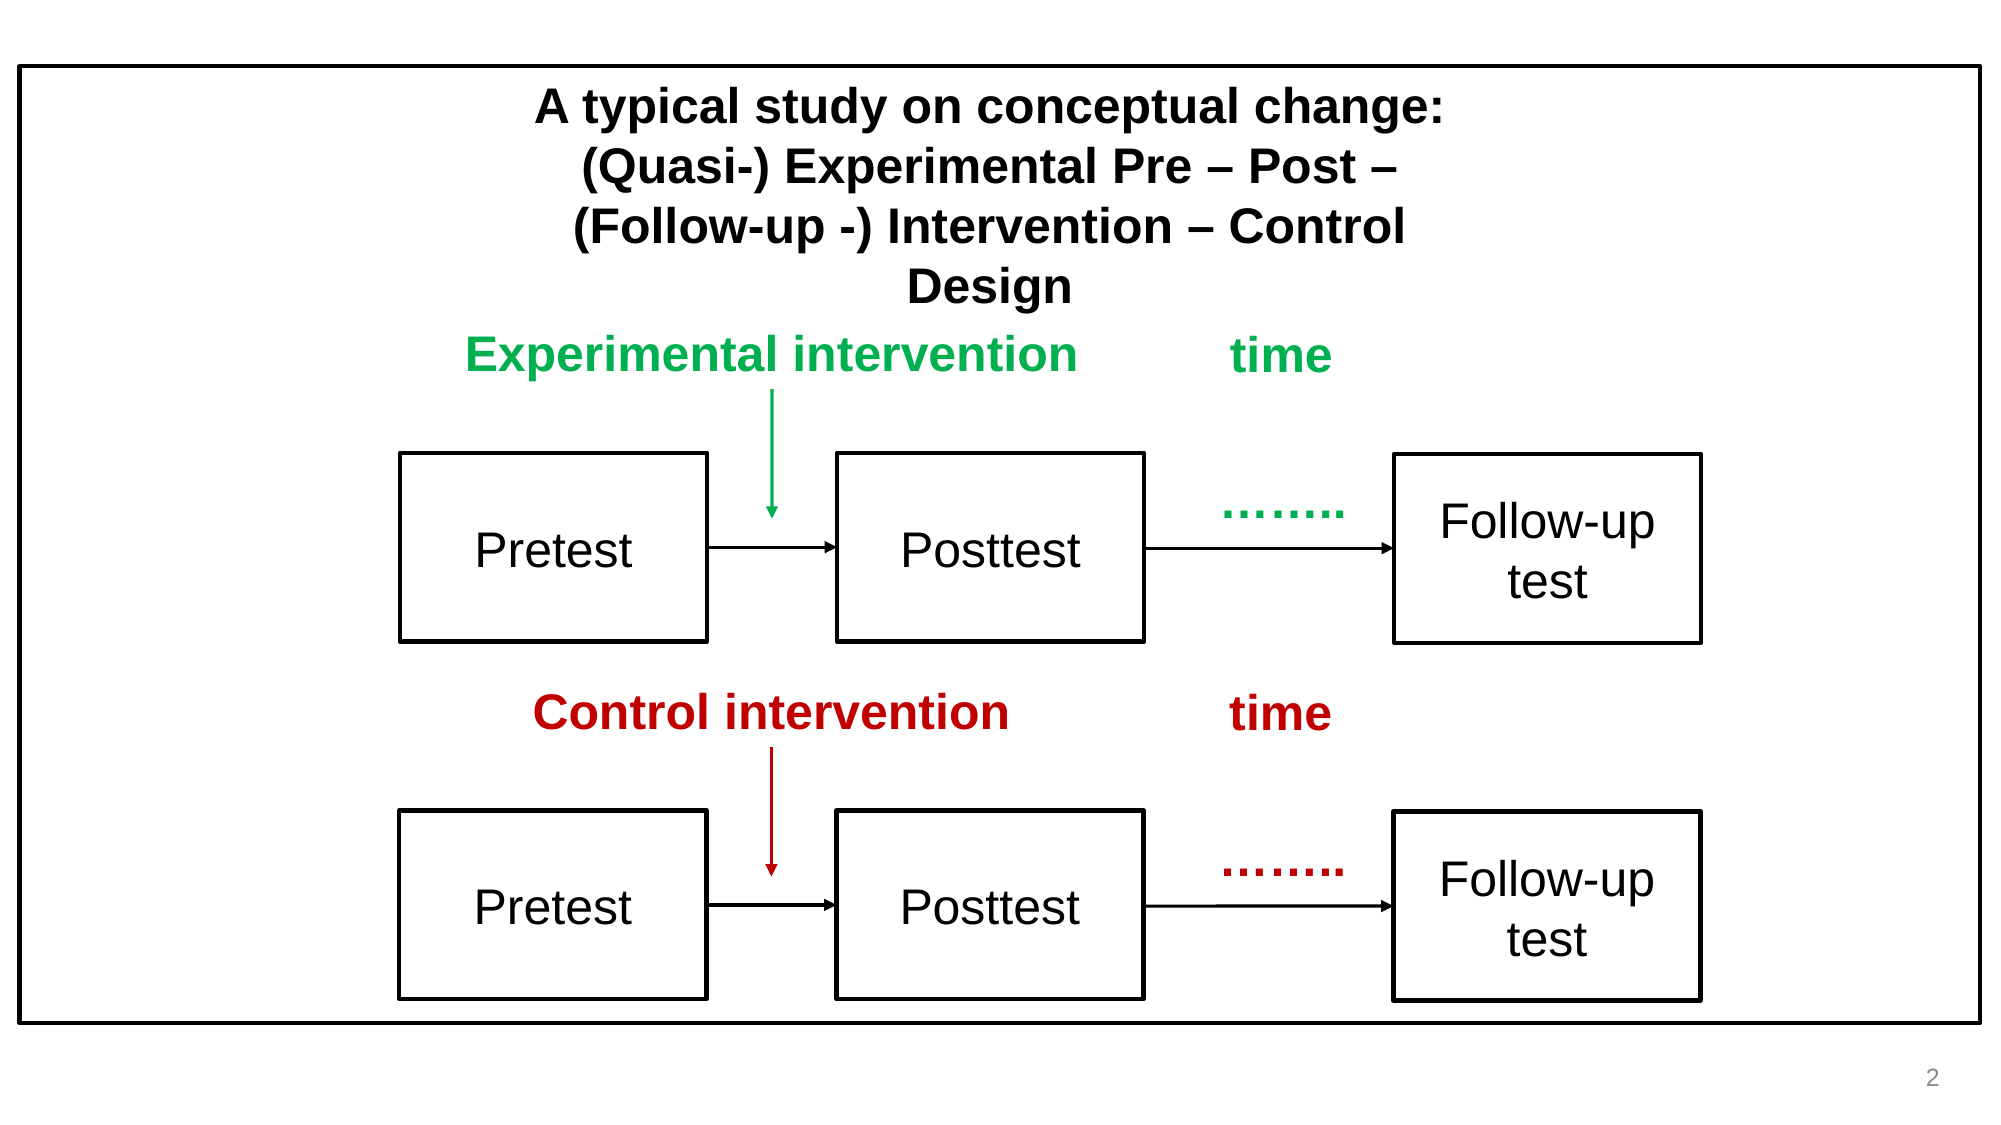

A typical study on conceptual change:
(Quasi-) Experimental Pre – Post – (Follow-up -) Intervention – Control Design
Experimental intervention
time
Pretest
Posttest
Follow-up test
……..
Control intervention
time
Pretest
Posttest
Follow-up test
……..
2